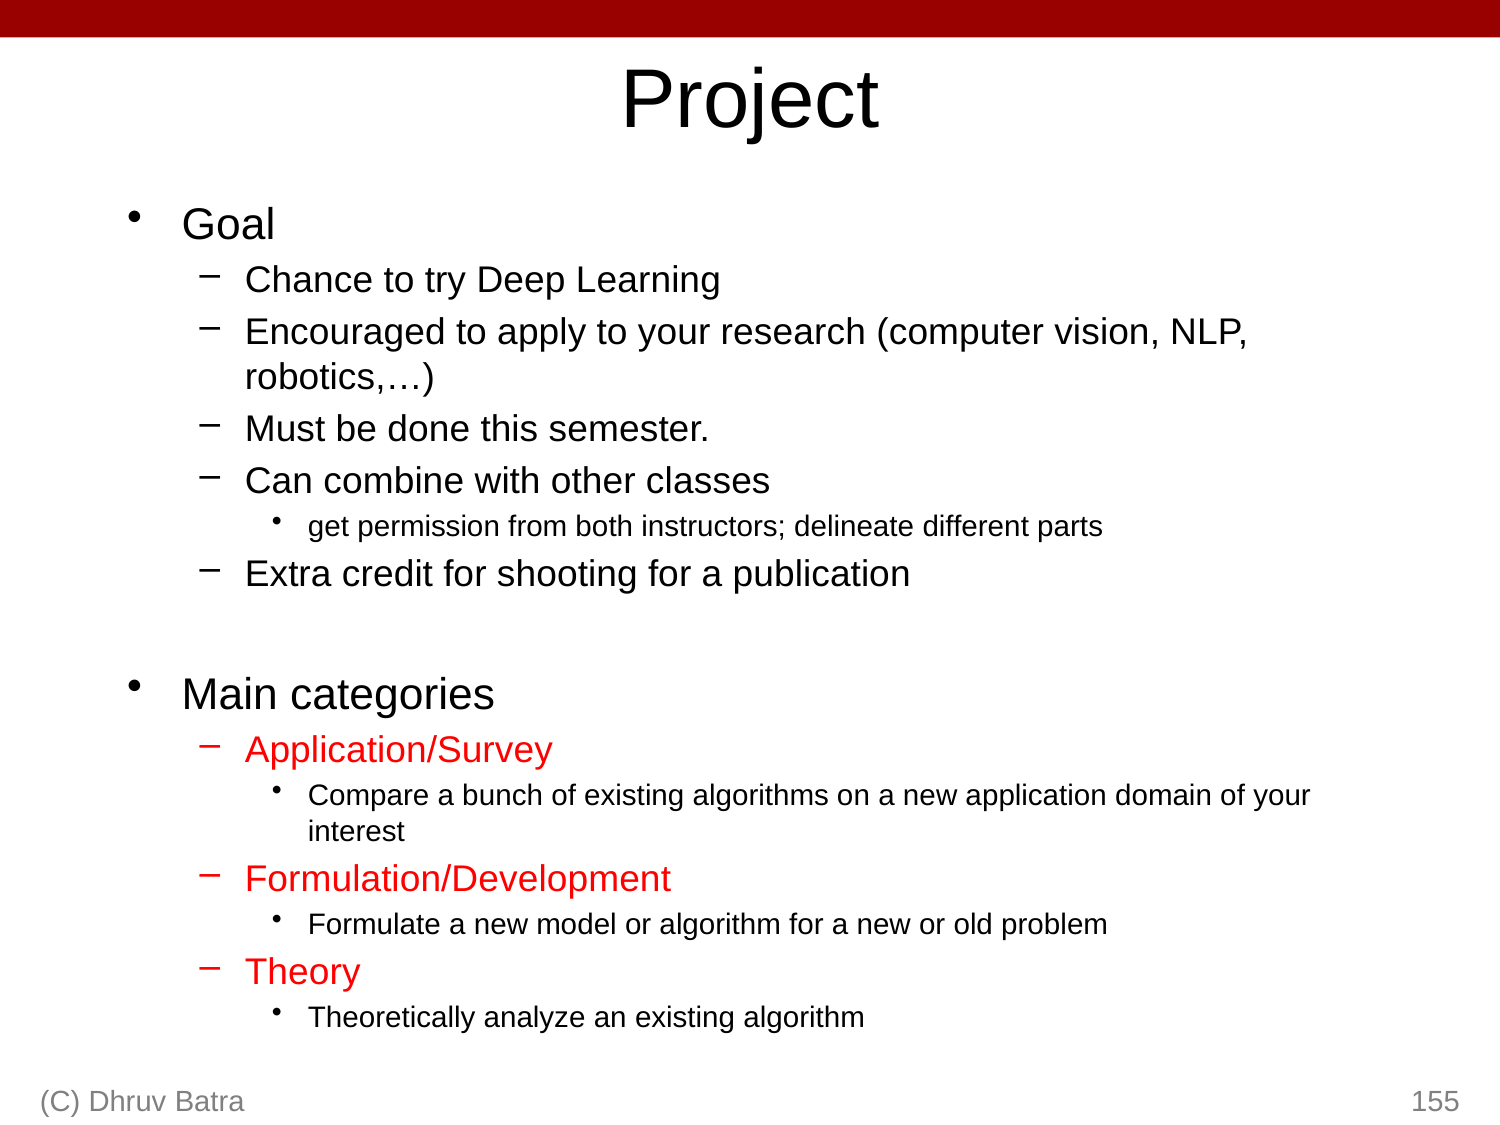

# Project
Goal
Chance to try Deep Learning
Encouraged to apply to your research (computer vision, NLP, robotics,…)
Must be done this semester.
Can combine with other classes
get permission from both instructors; delineate different parts
Extra credit for shooting for a publication

Main categories
Application/Survey
Compare a bunch of existing algorithms on a new application domain of your interest
Formulation/Development
Formulate a new model or algorithm for a new or old problem
Theory
Theoretically analyze an existing algorithm

(C) Dhruv Batra
155